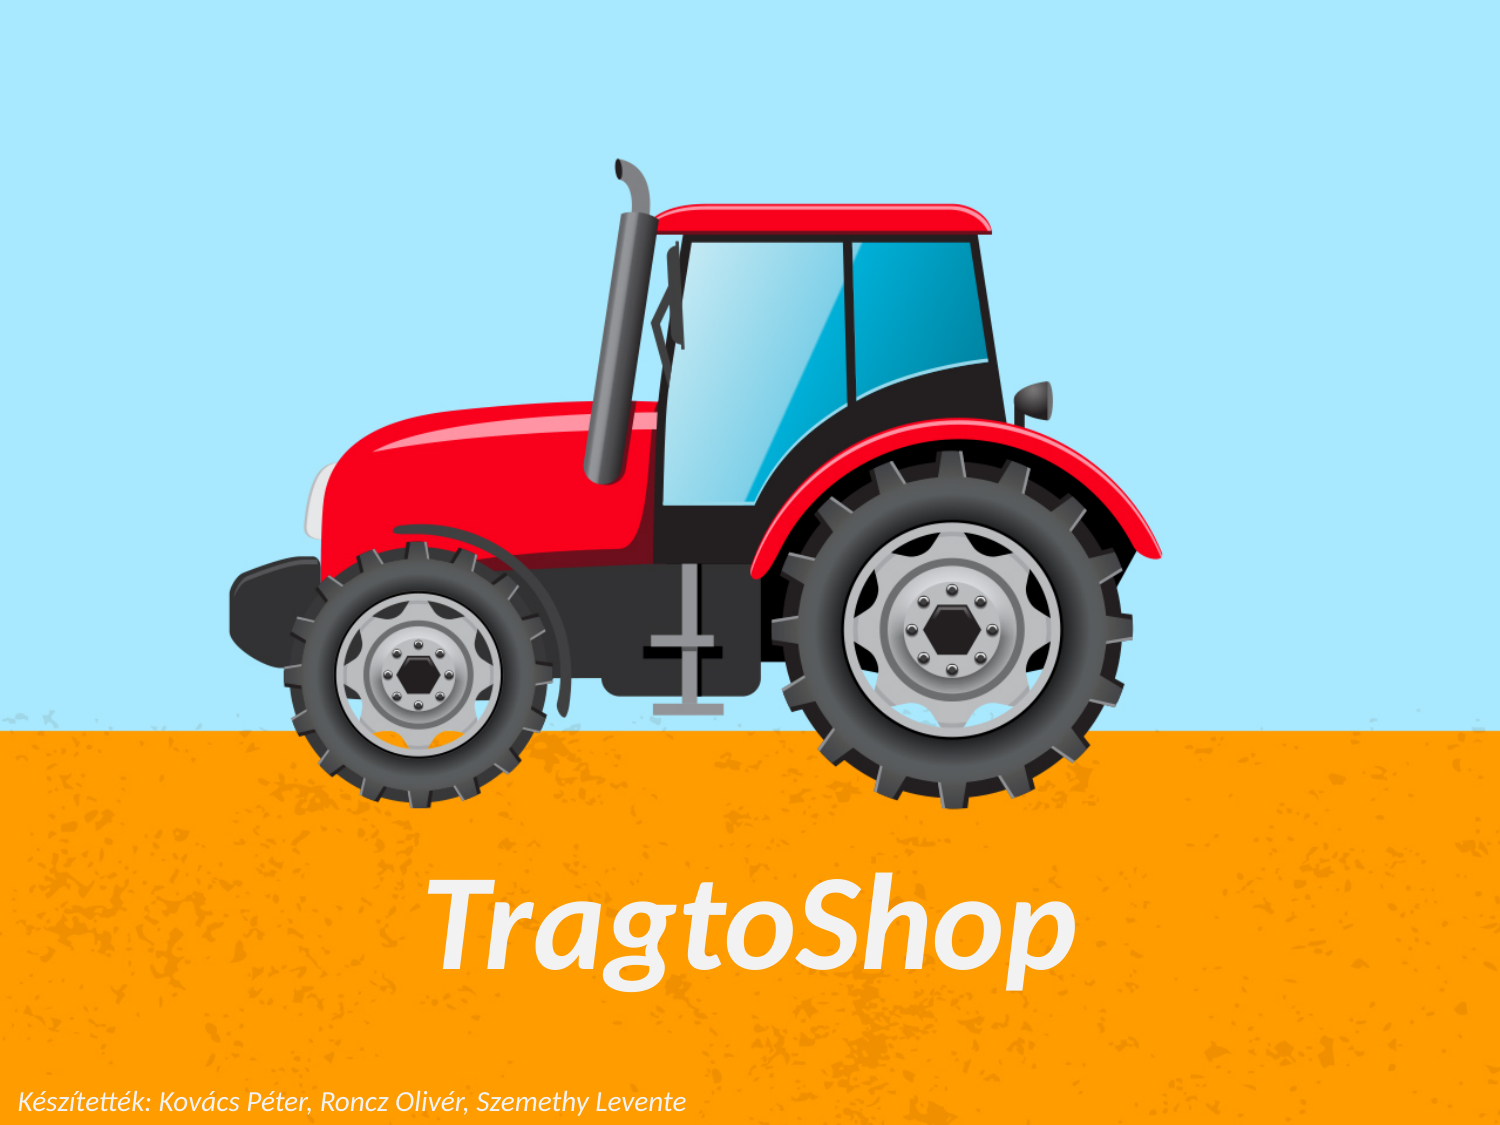

TragtoShop
Készítették: Kovács Péter, Roncz Olivér, Szemethy Levente